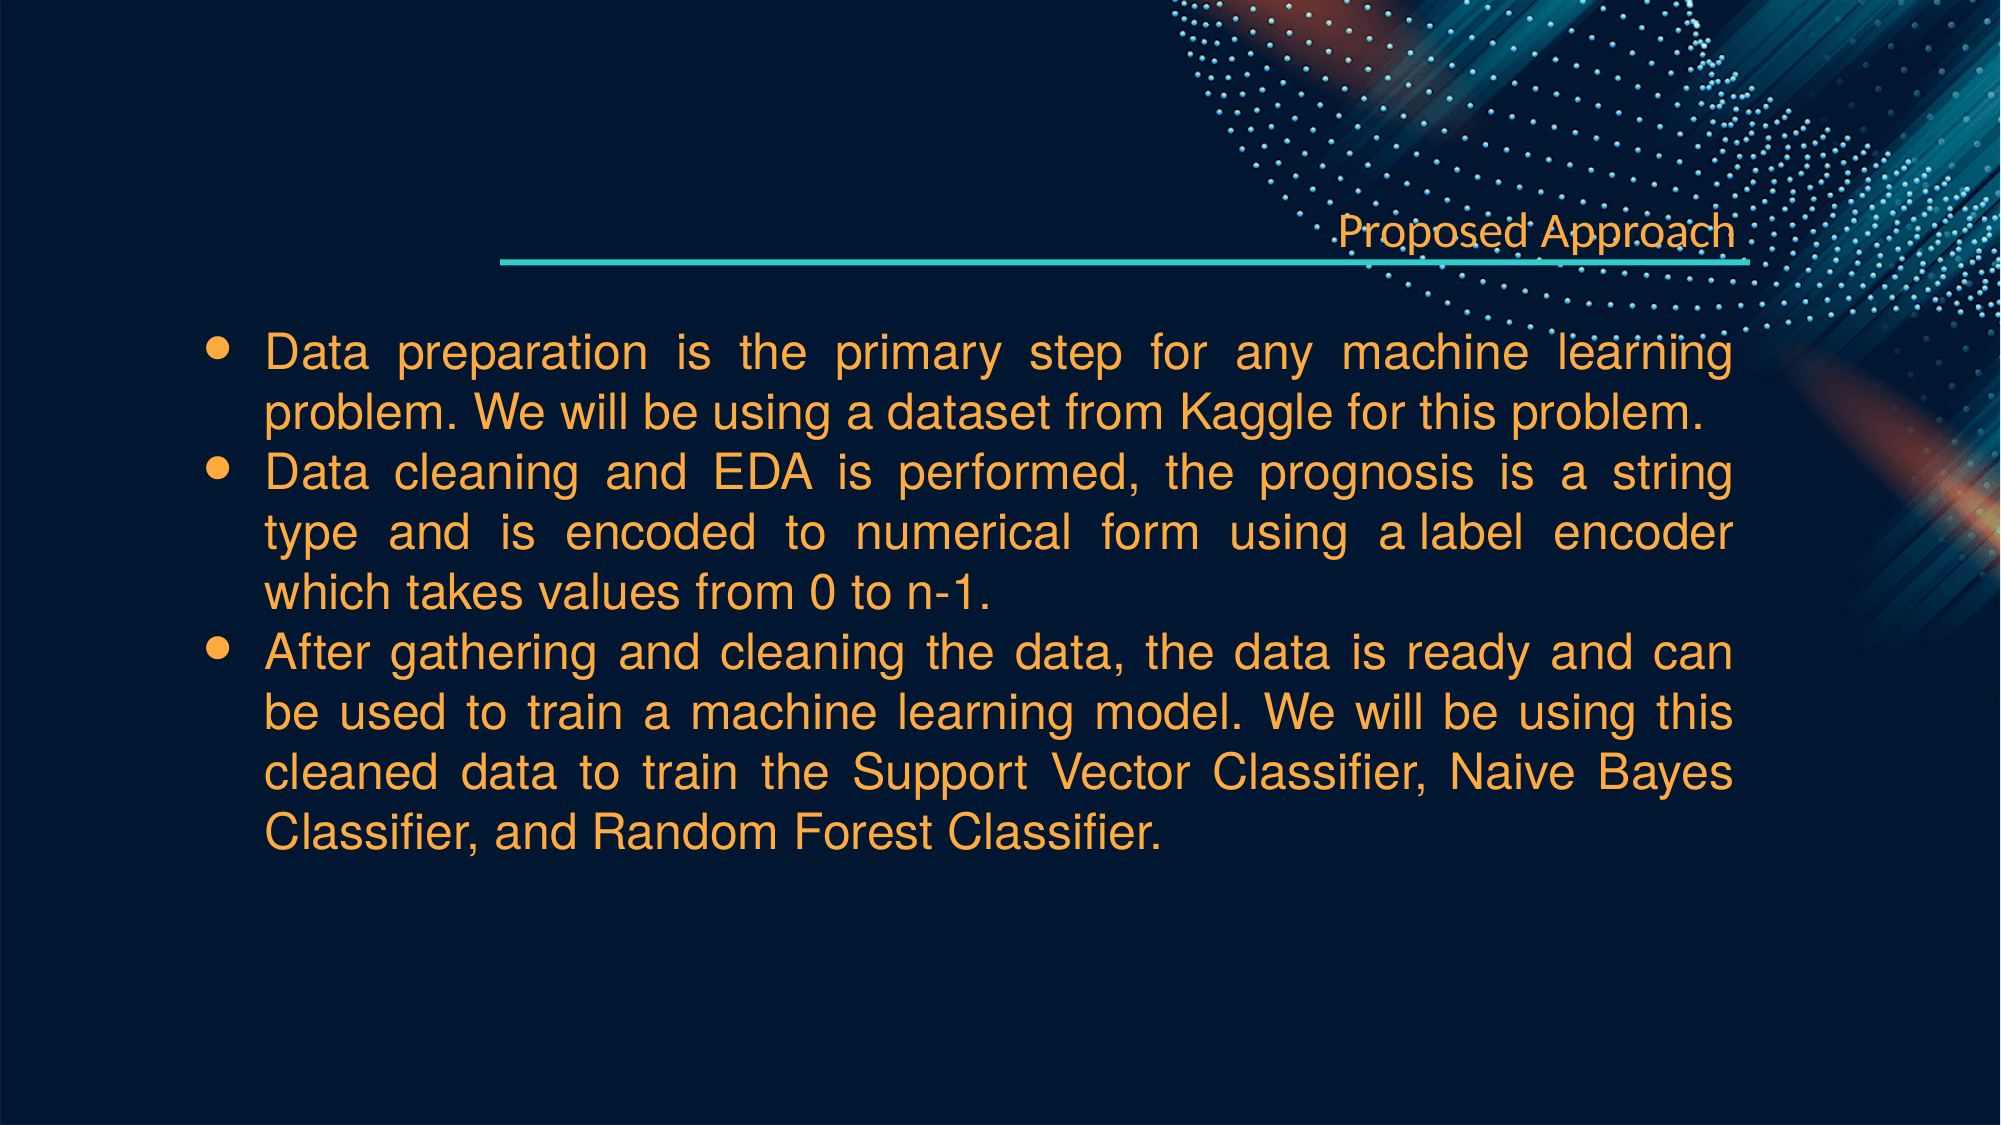

Proposed Approach

Data preparation is the primary step for any machine learning problem. We will be using a dataset from Kaggle for this problem.
Data cleaning and EDA is performed, the prognosis is a string type and is encoded to numerical form using a label encoder which takes values from 0 to n-1.
After gathering and cleaning the data, the data is ready and can be used to train a machine learning model. We will be using this cleaned data to train the Support Vector Classifier, Naive Bayes Classifier, and Random Forest Classifier.